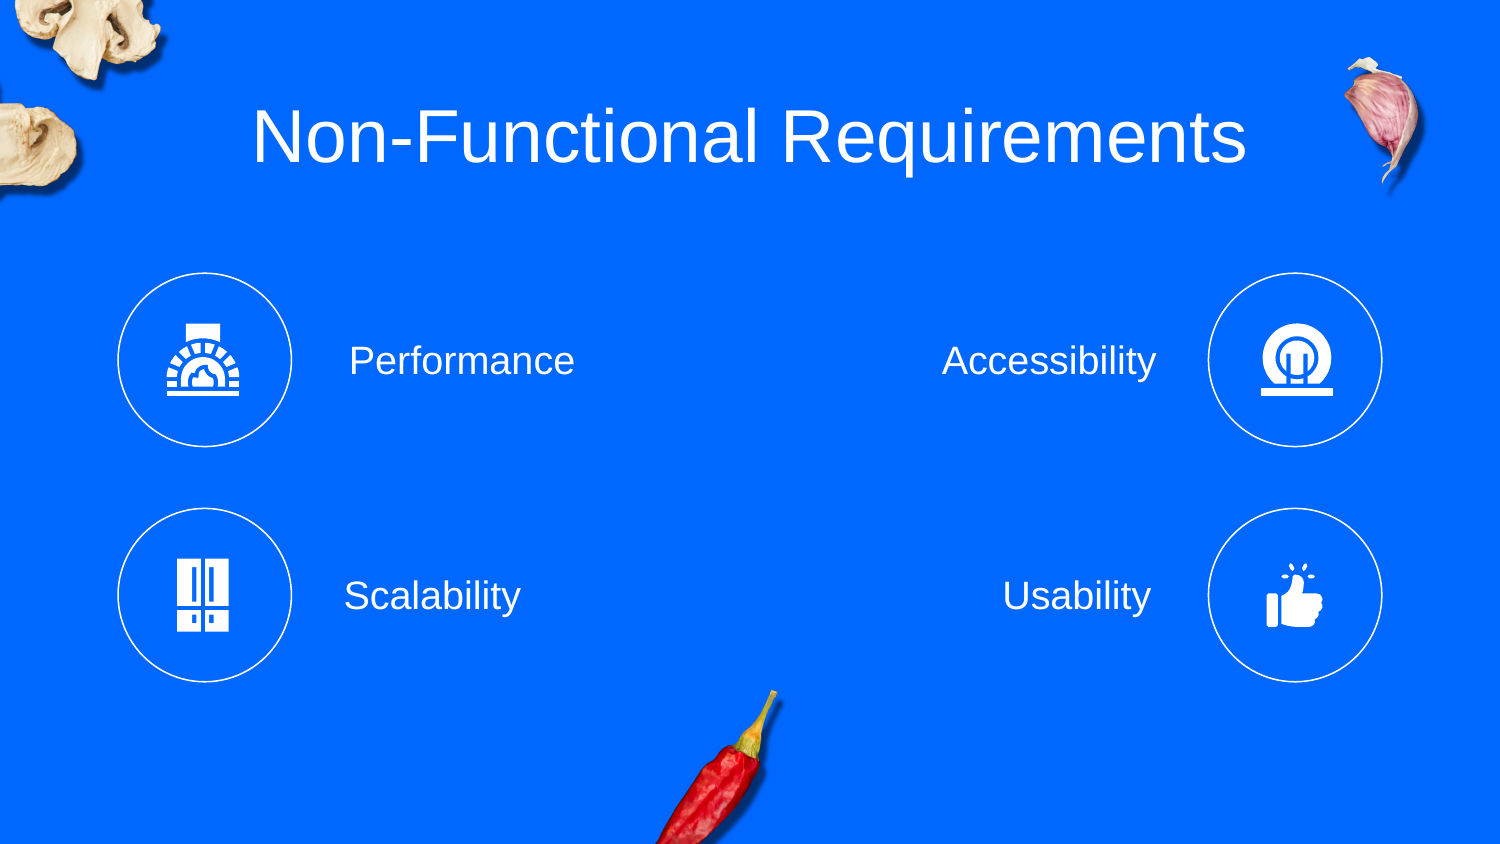

# Non-Functional Requirements

Performance
Accessibility

Scalability
Usability